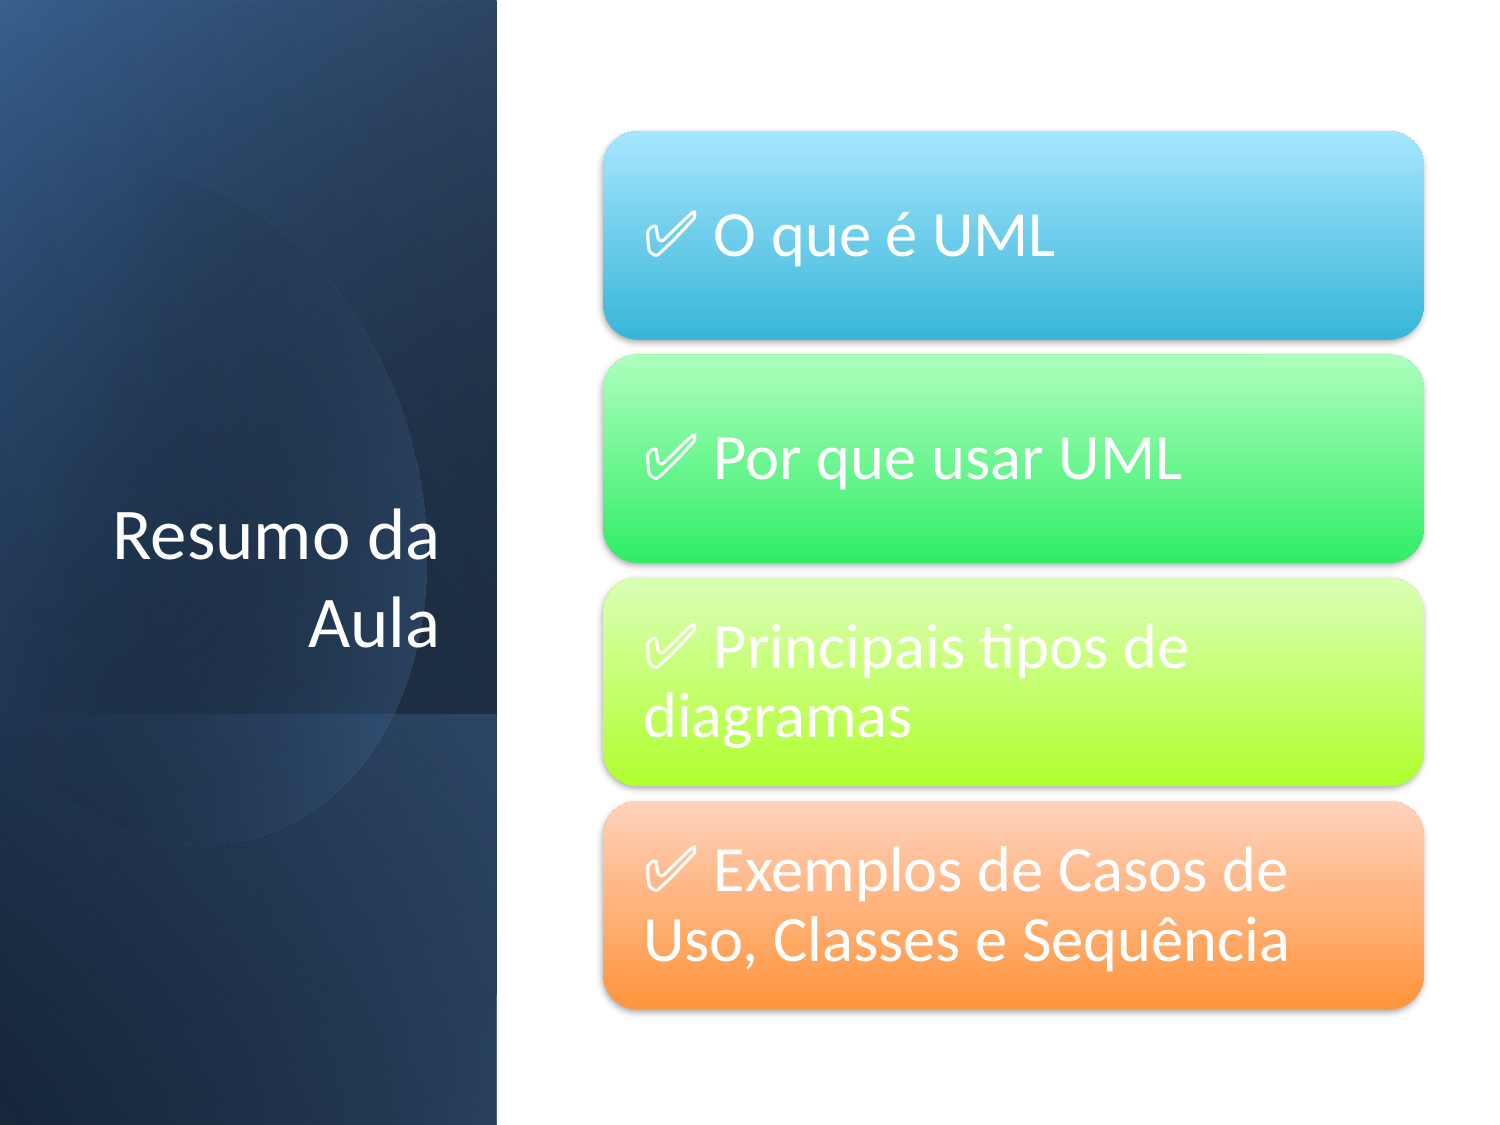

✅ O que é UML
✅ Por que usar UML
✅ Principais tipos de diagramas
✅ Exemplos de Casos de Uso, Classes e Sequência

# Resumo da Aula